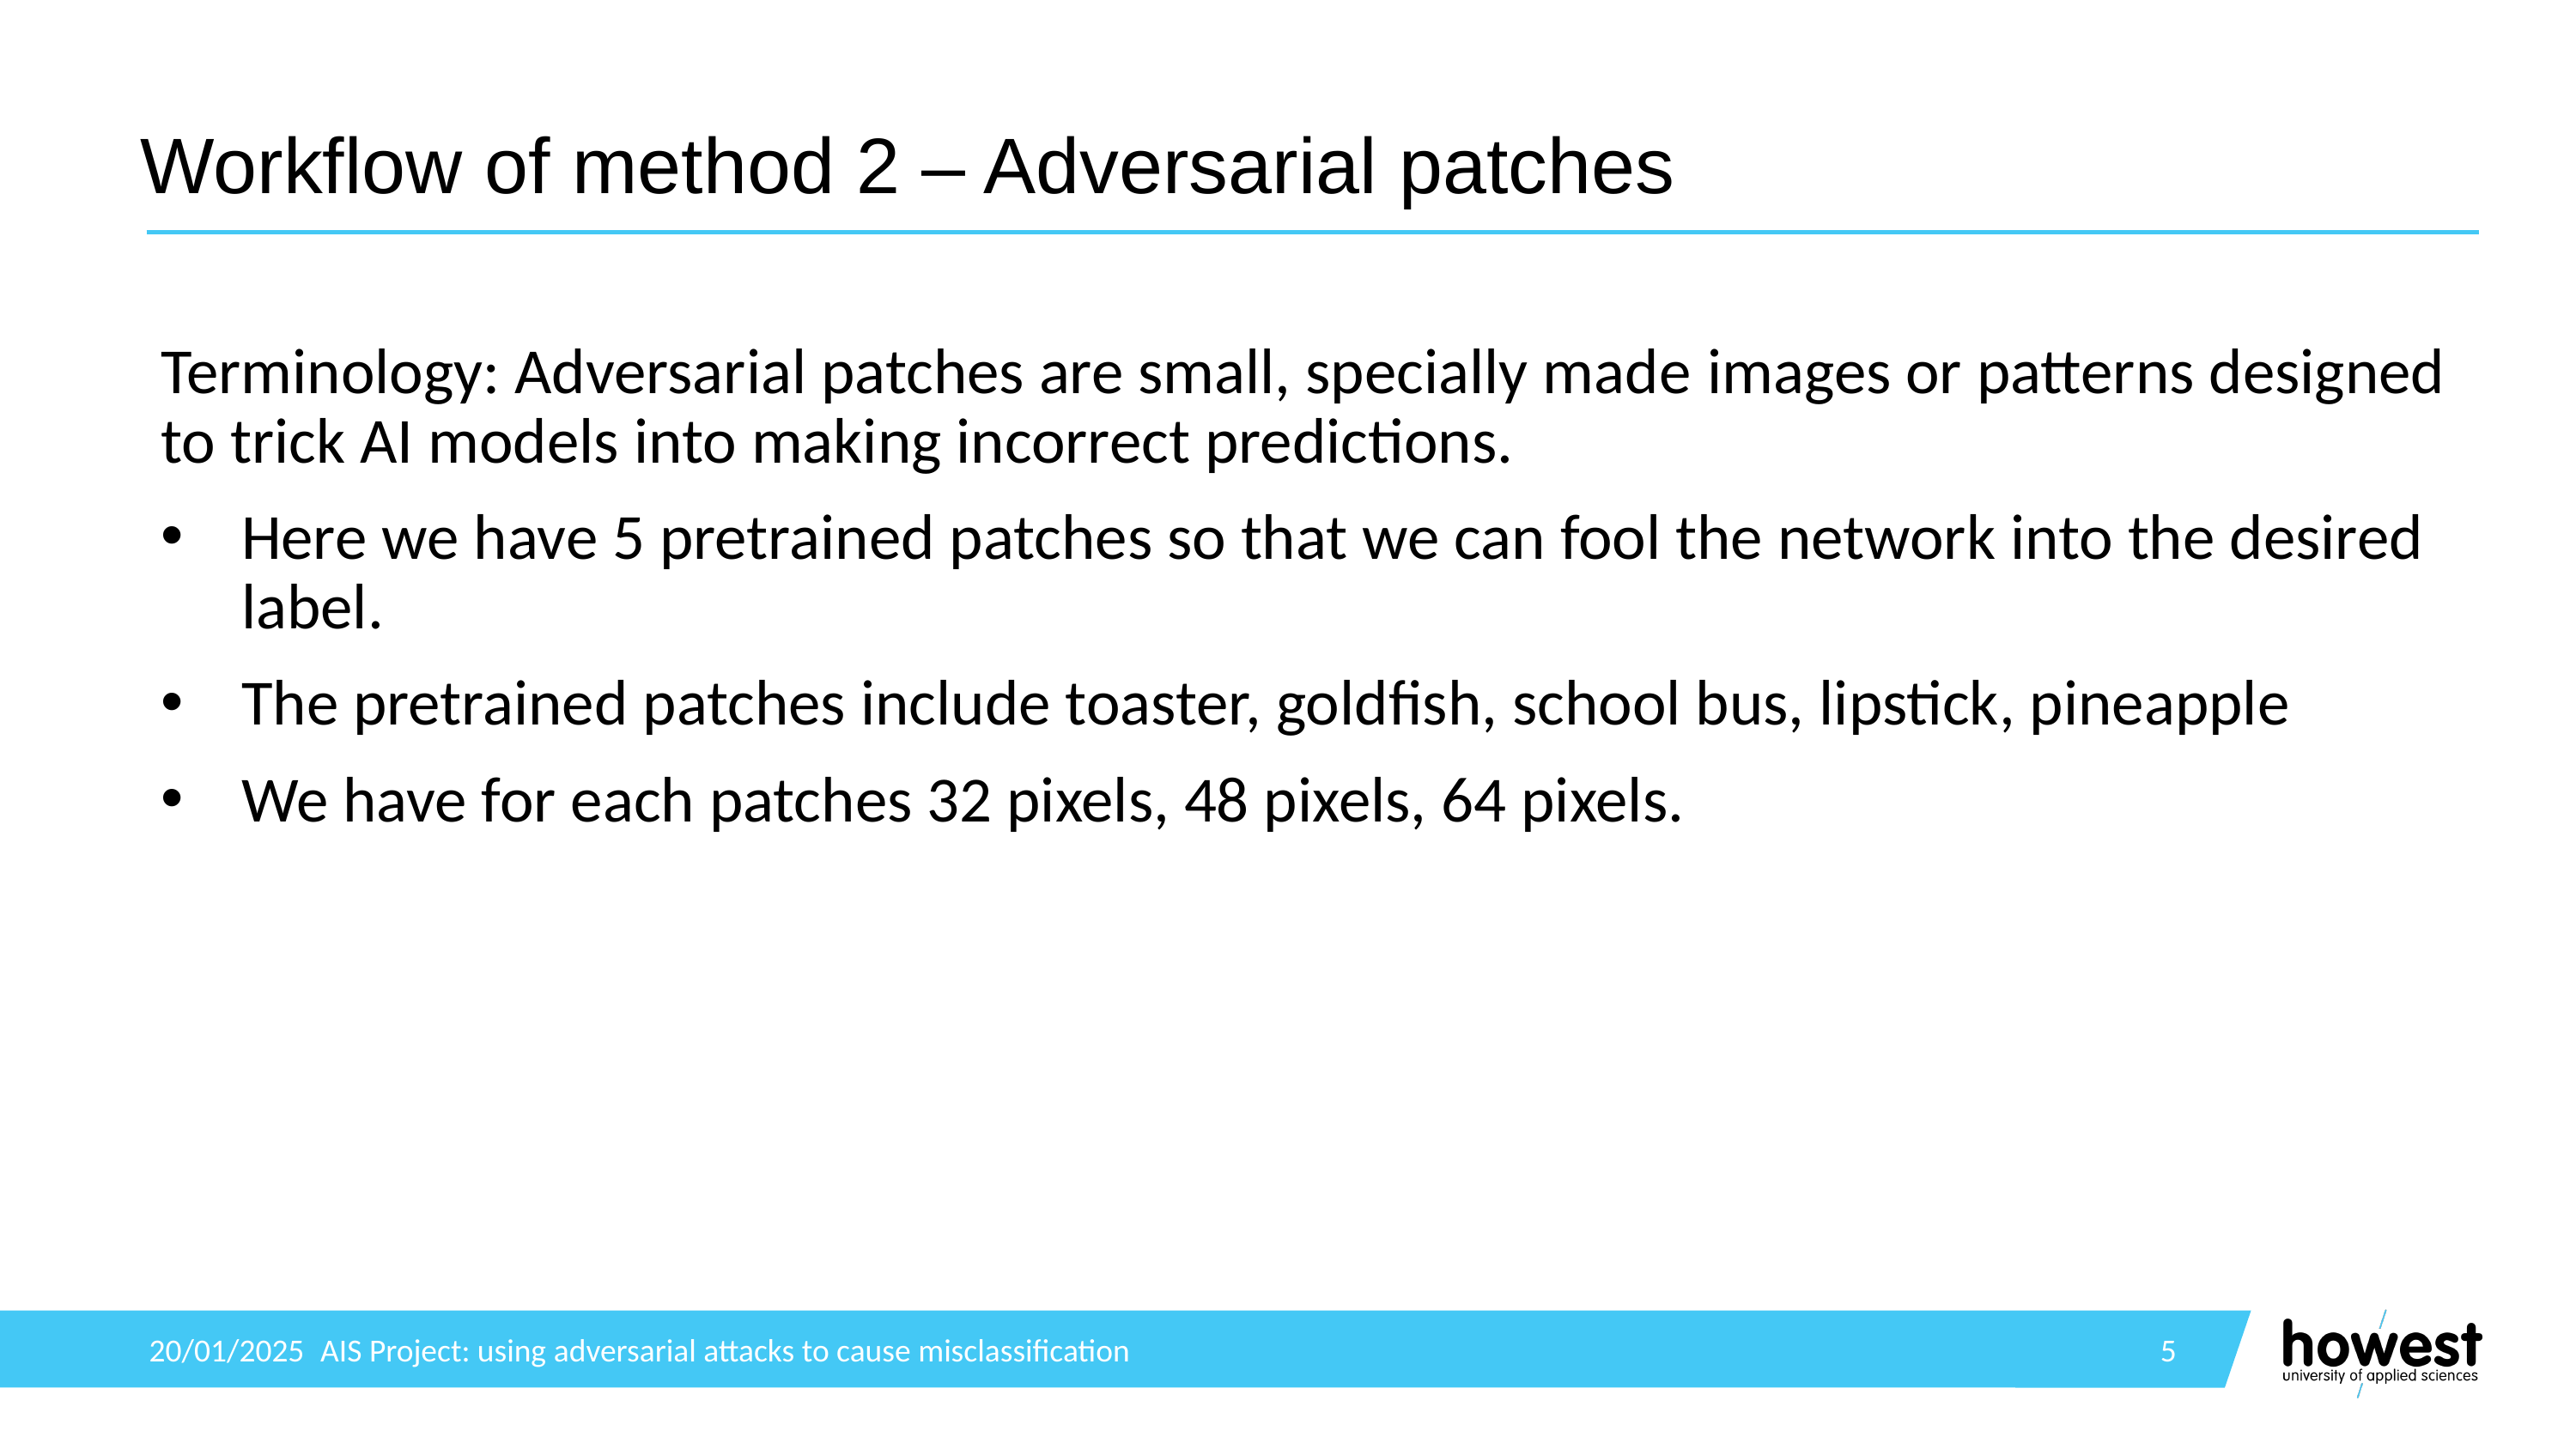

# Workflow of method 2 – Adversarial patches
Terminology: Adversarial patches are small, specially made images or patterns designed to trick AI models into making incorrect predictions.
Here we have 5 pretrained patches so that we can fool the network into the desired label.
The pretrained patches include toaster, goldfish, school bus, lipstick, pineapple
We have for each patches 32 pixels, 48 pixels, 64 pixels.

20/01/2025
AIS Project: using adversarial attacks to cause misclassification
5